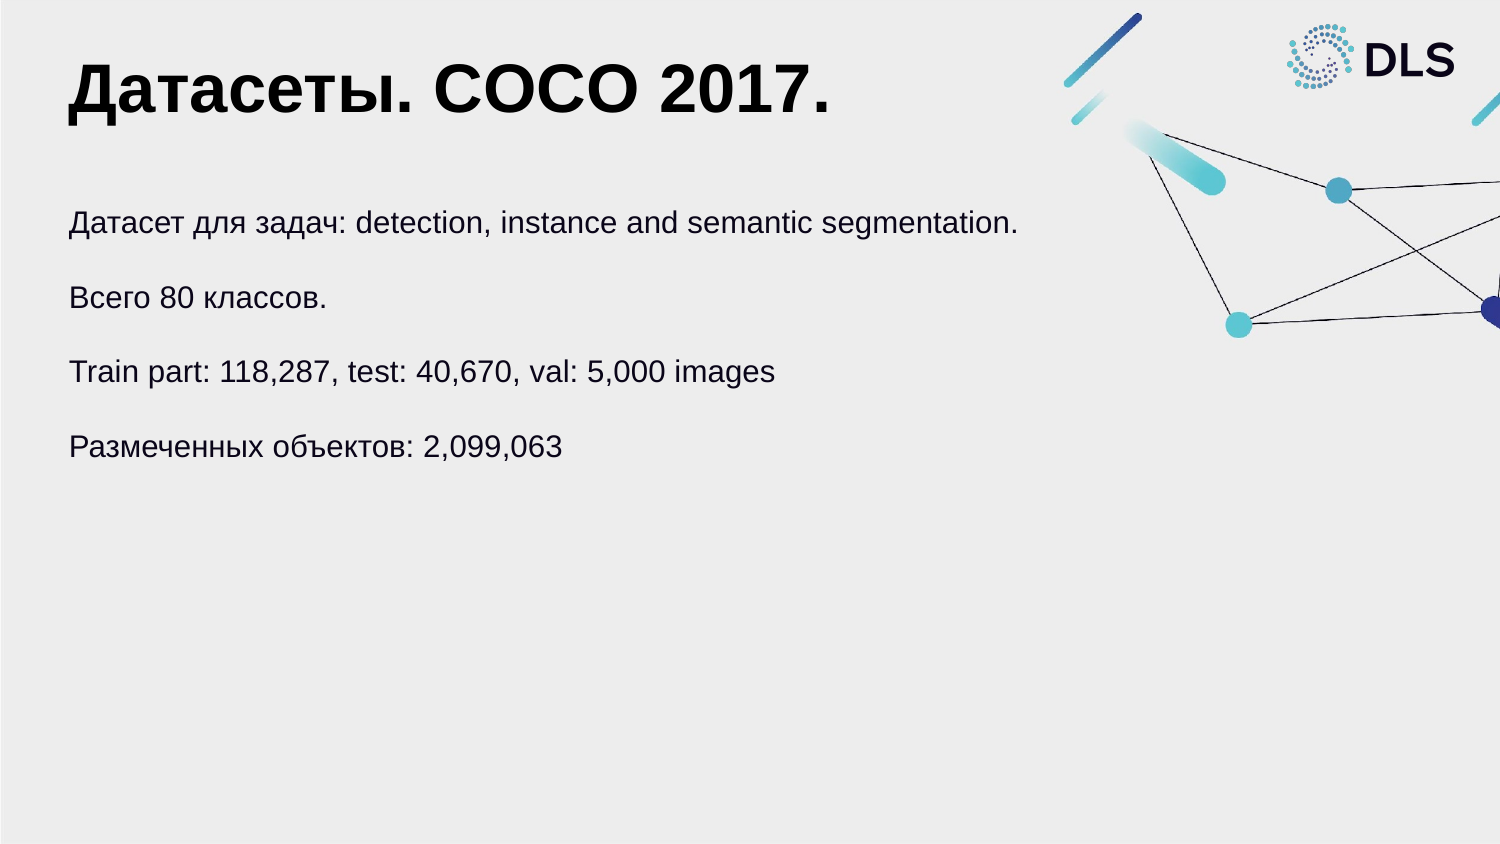

# Датасеты. COCO 2017.
Датасет для задач: detection, instance and semantic segmentation.

Всего 80 классов.

Train part: 118,287, test: 40,670, val: 5,000 images

Размеченных объектов: 2,099,063